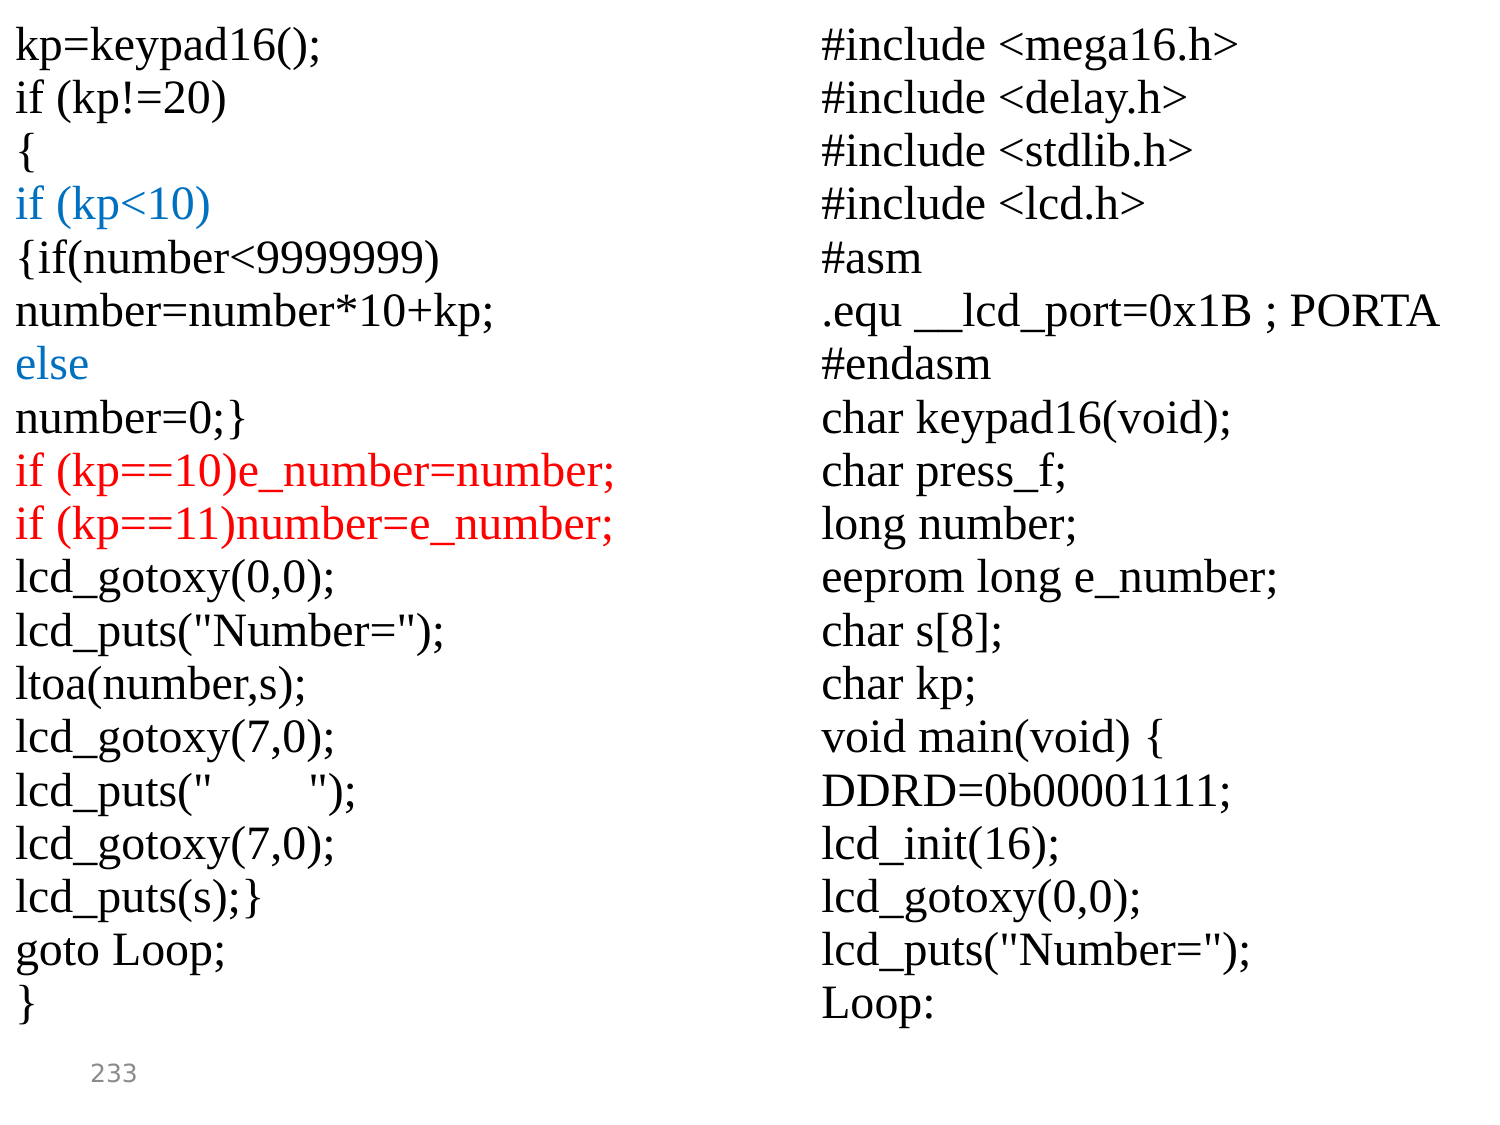

| kp=keypad16(); if (kp!=20) { if (kp<10) {if(number<9999999) number=number\*10+kp; else number=0;} if (kp==10)e\_number=number; if (kp==11)number=e\_number; lcd\_gotoxy(0,0); lcd\_puts("Number="); ltoa(number,s); lcd\_gotoxy(7,0); lcd\_puts(" "); lcd\_gotoxy(7,0); lcd\_puts(s);} goto Loop; } | #include <mega16.h> #include <delay.h> #include <stdlib.h> #include <lcd.h> #asm .equ \_\_lcd\_port=0x1B ; PORTA #endasm char keypad16(void); char press\_f; long number; eeprom long e\_number; char s[8]; char kp; void main(void) { DDRD=0b00001111; lcd\_init(16); lcd\_gotoxy(0,0); lcd\_puts("Number="); Loop: |
| --- | --- |
233